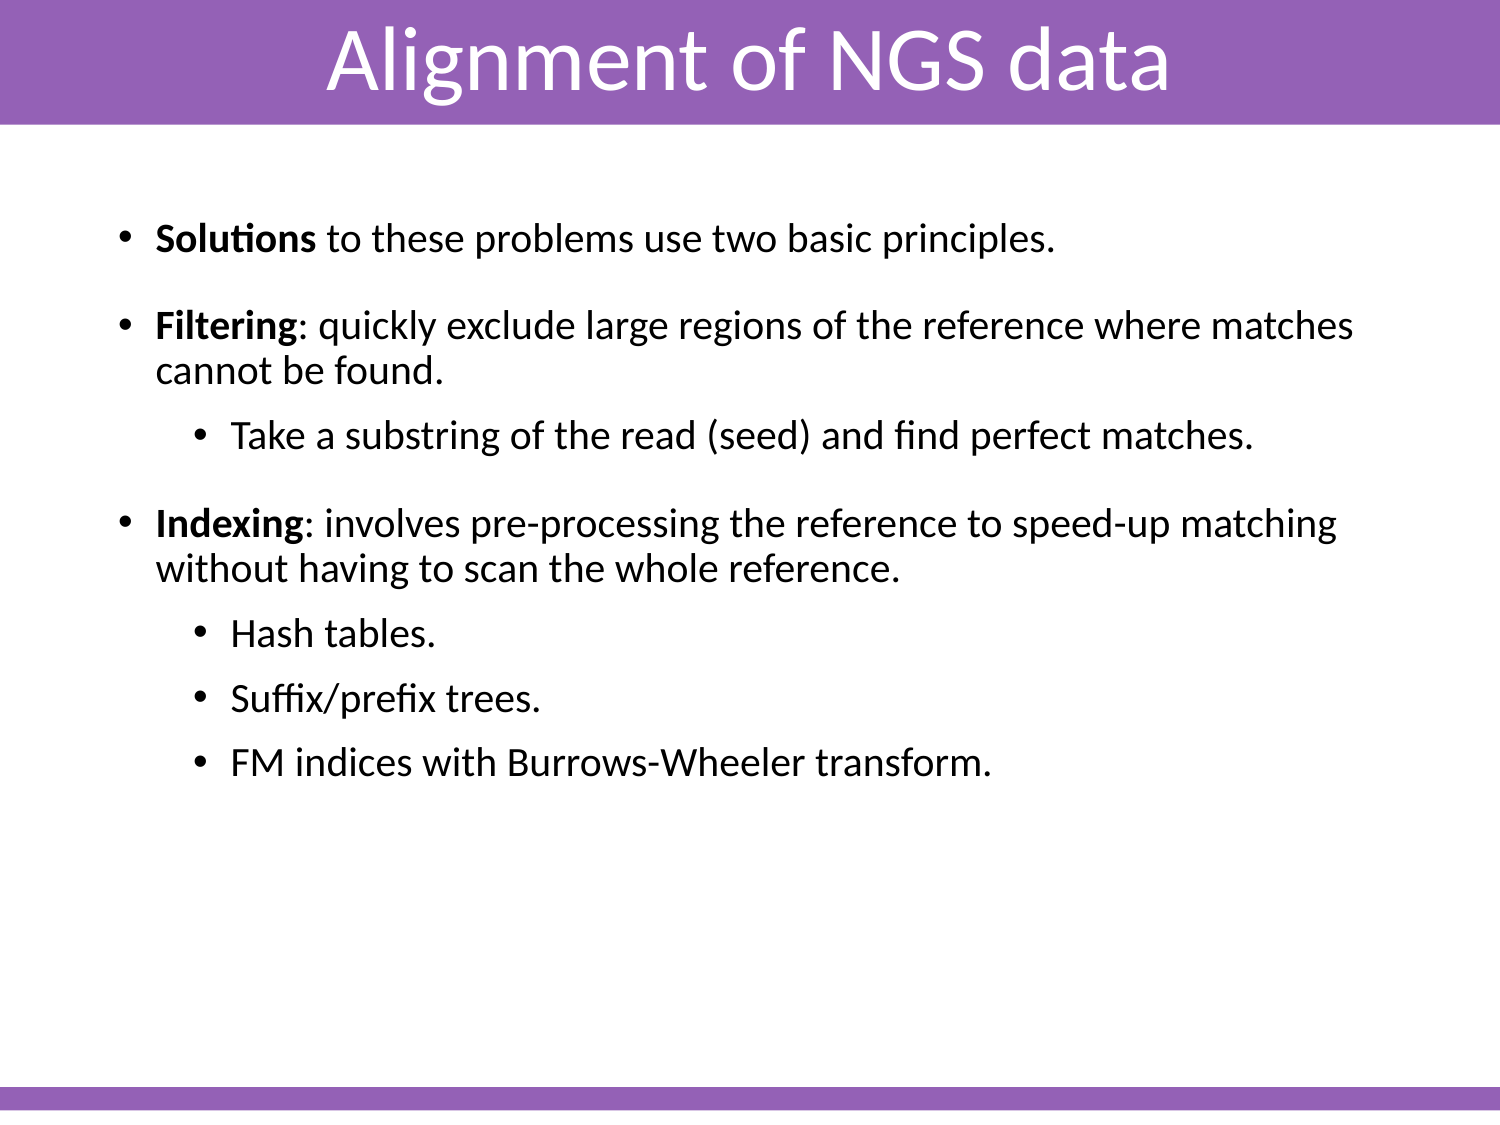

Alignment of NGS data
Solutions to these problems use two basic principles.
Filtering: quickly exclude large regions of the reference where matches cannot be found.
Take a substring of the read (seed) and find perfect matches.
Indexing: involves pre-processing the reference to speed-up matching without having to scan the whole reference.
Hash tables.
Suffix/prefix trees.
FM indices with Burrows-Wheeler transform.